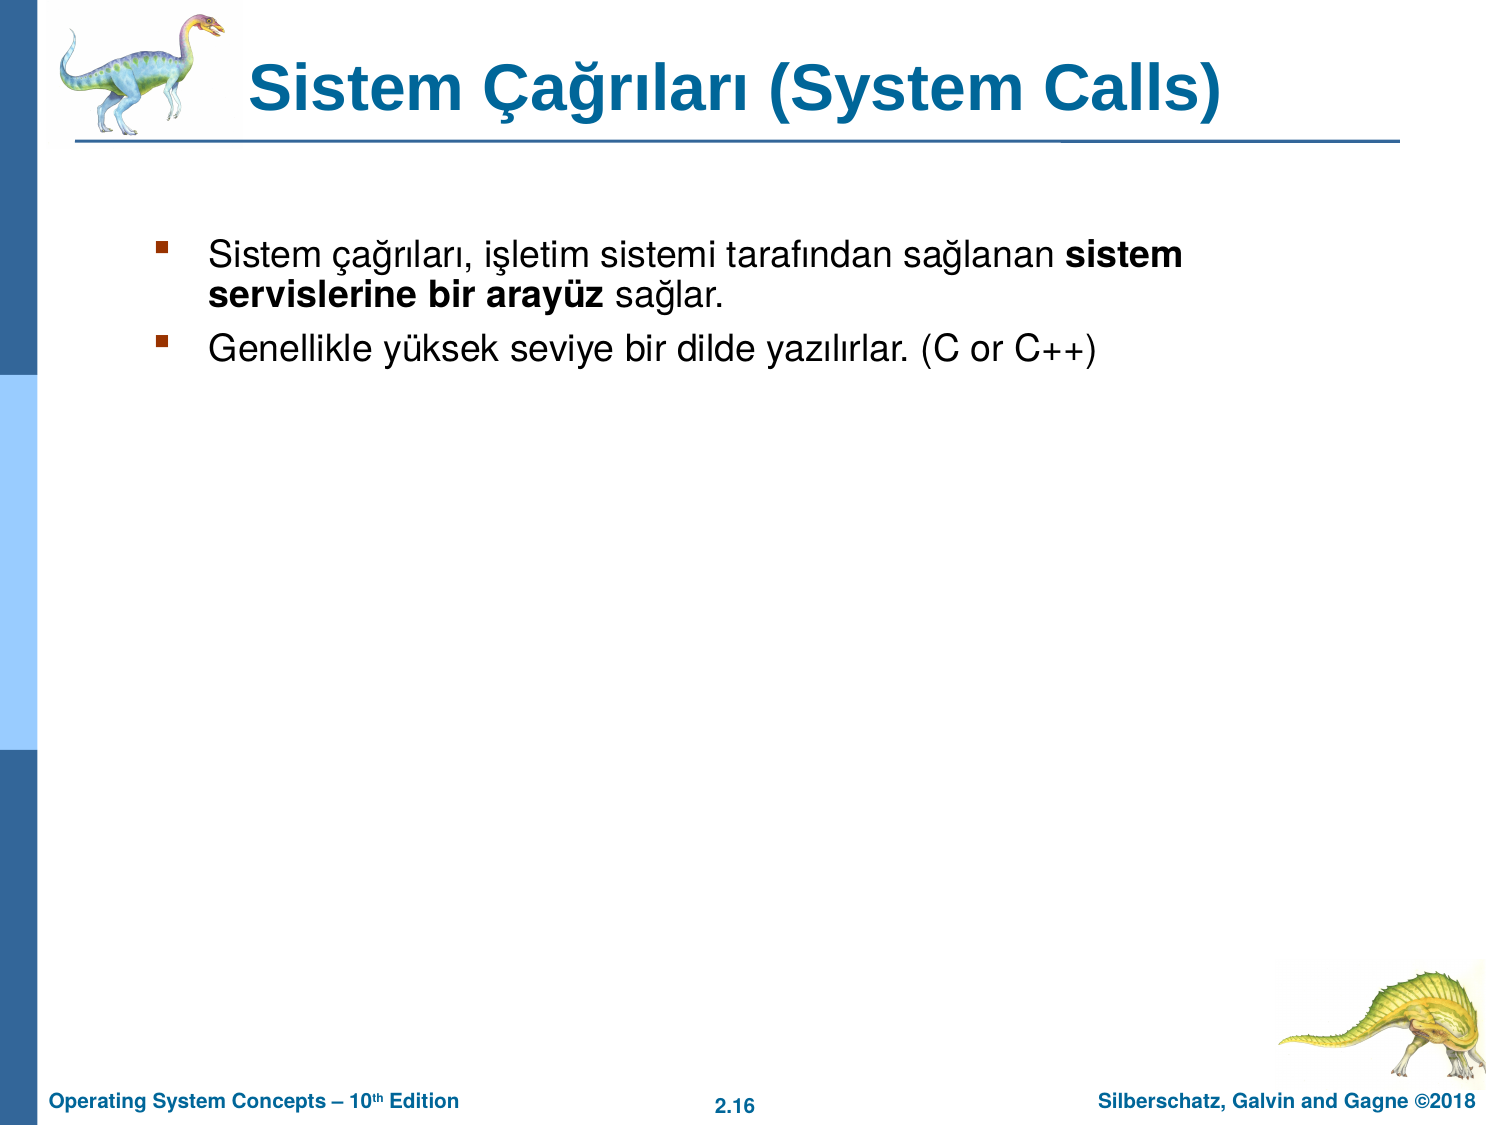

# Sistem Çağrıları (System Calls)
Sistem çağrıları, işletim sistemi tarafından sağlanan sistem servislerine bir arayüz sağlar.
Genellikle yüksek seviye bir dilde yazılırlar. (C or C++)